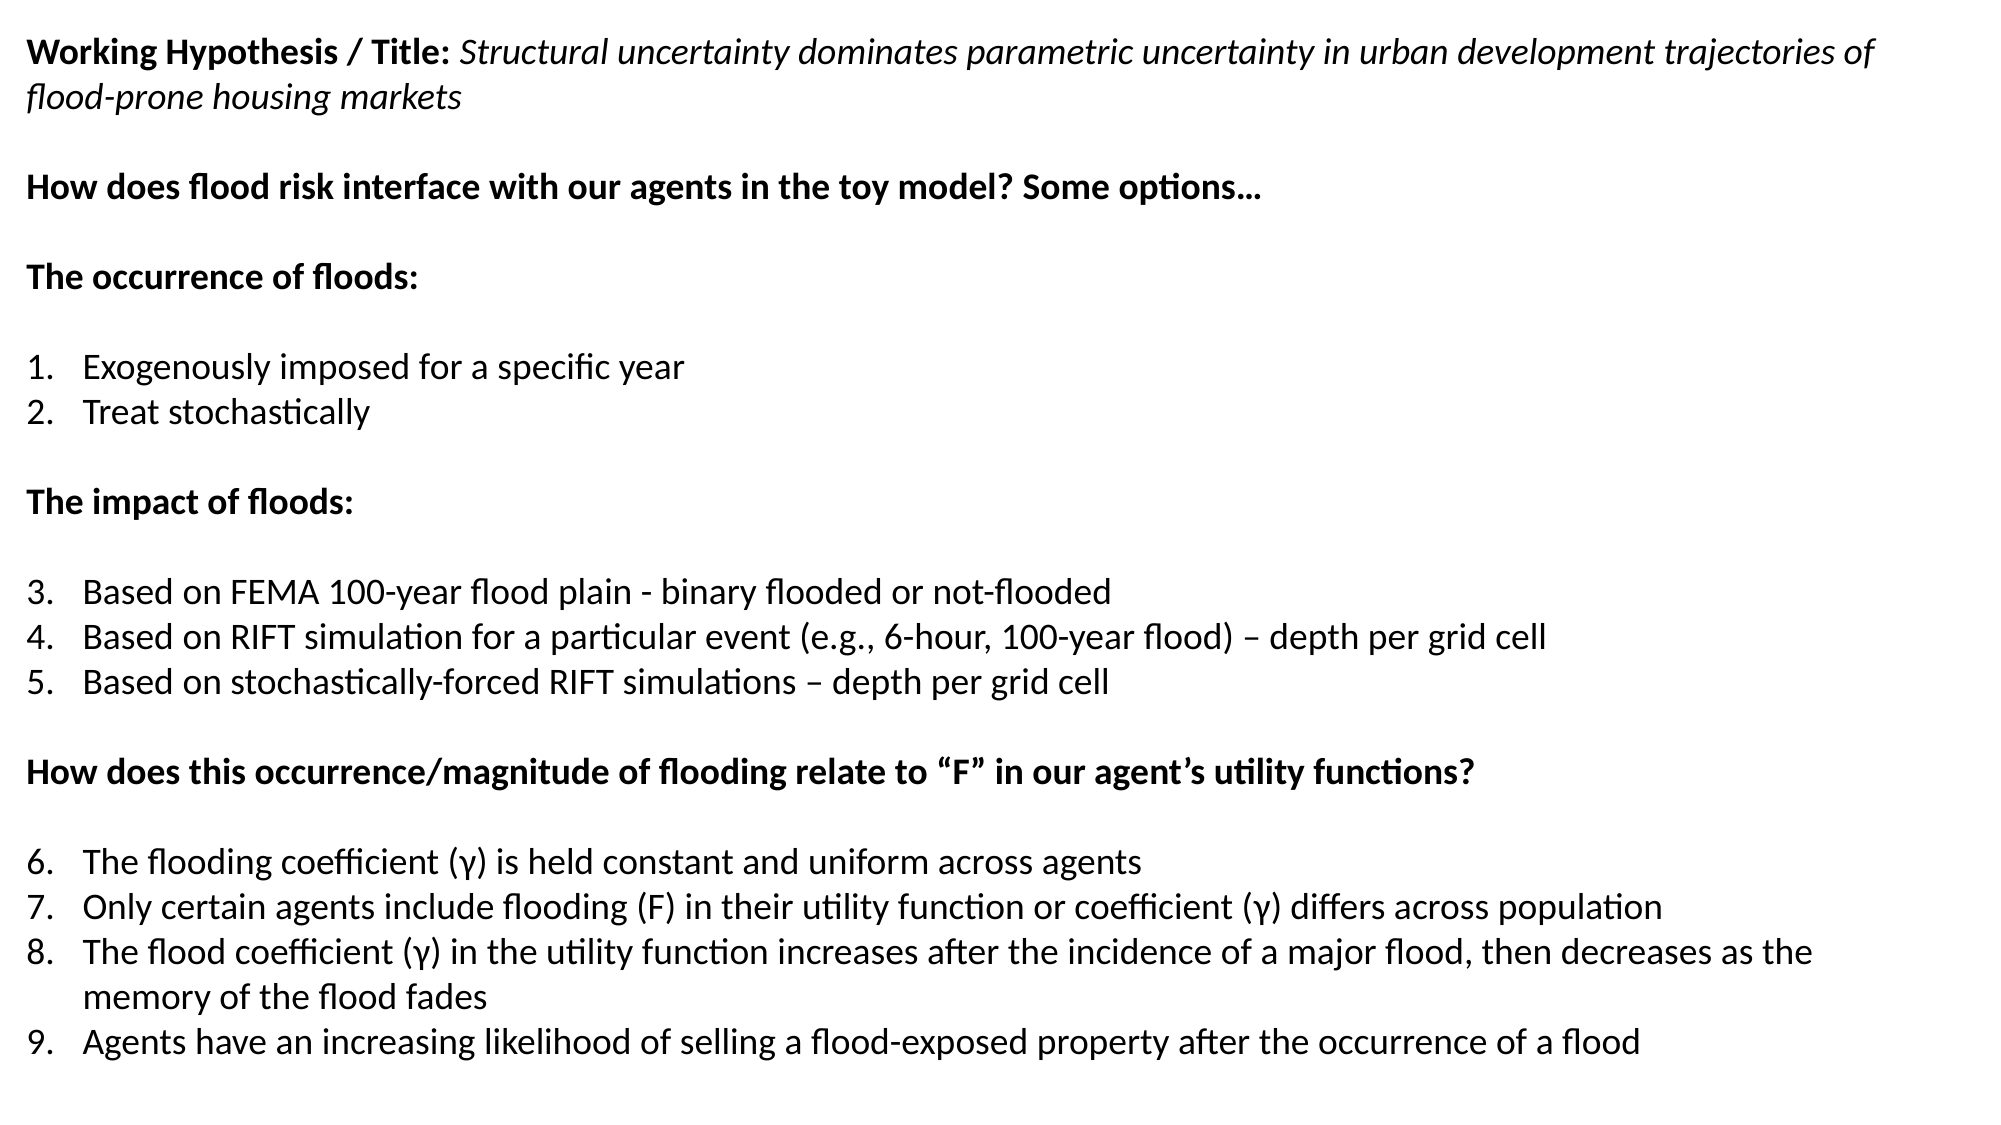

Working Hypothesis / Title: Structural uncertainty dominates parametric uncertainty in urban development trajectories of flood-prone housing markets

How does flood risk interface with our agents in the toy model? Some options…

The occurrence of floods:

Exogenously imposed for a specific year
Treat stochastically

The impact of floods:

Based on FEMA 100-year flood plain - binary flooded or not-flooded
Based on RIFT simulation for a particular event (e.g., 6-hour, 100-year flood) – depth per grid cell
Based on stochastically-forced RIFT simulations – depth per grid cell

How does this occurrence/magnitude of flooding relate to “F” in our agent’s utility functions?

The flooding coefficient (γ) is held constant and uniform across agents
Only certain agents include flooding (F) in their utility function or coefficient (γ) differs across population
The flood coefficient (γ) in the utility function increases after the incidence of a major flood, then decreases as the memory of the flood fades
Agents have an increasing likelihood of selling a flood-exposed property after the occurrence of a flood